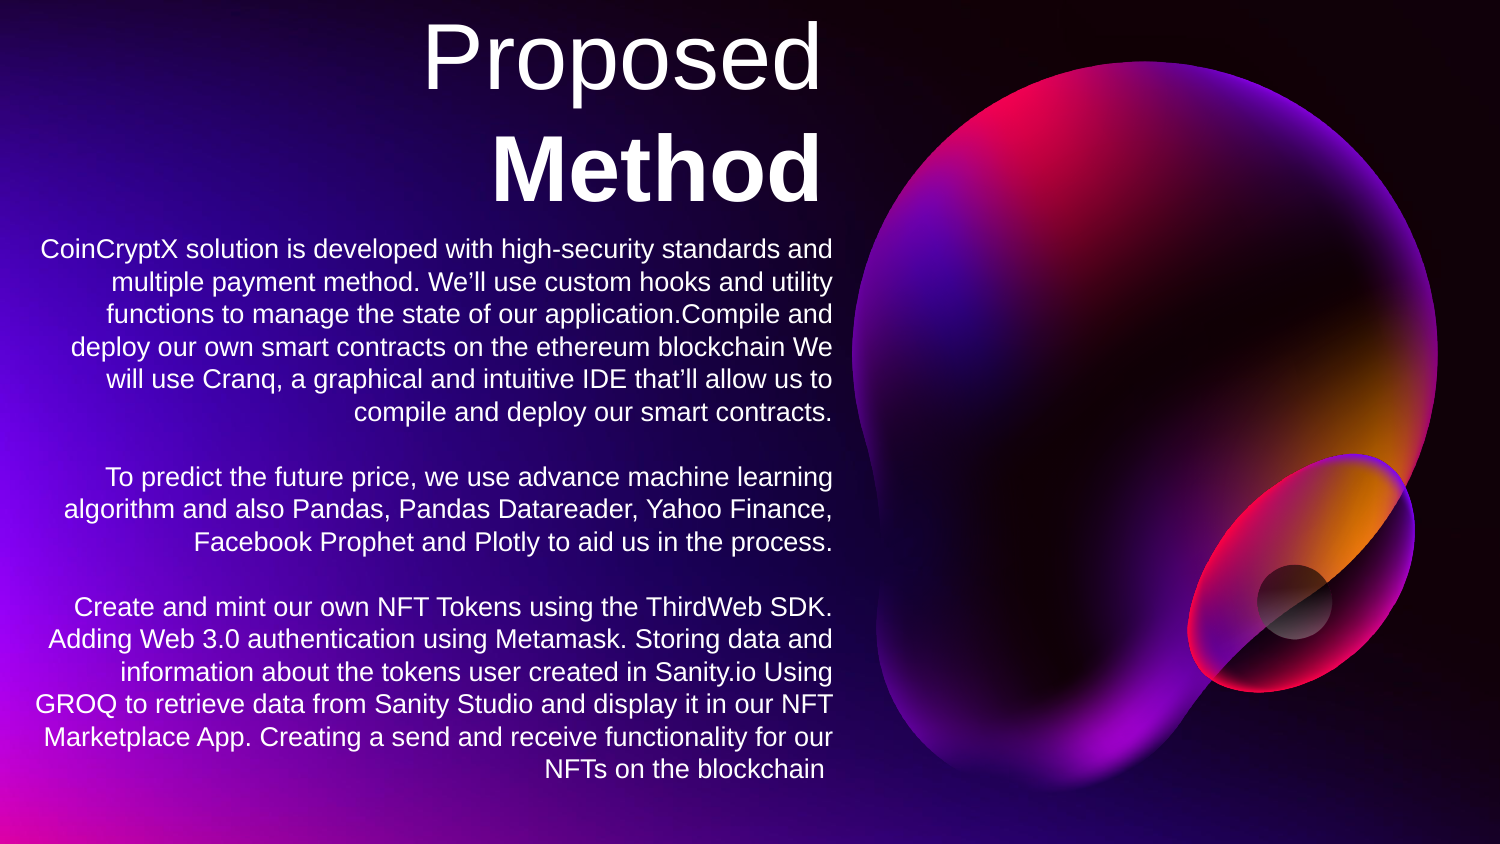

# Proposed Method
CoinCryptX solution is developed with high-security standards and multiple payment method. We’ll use custom hooks and utility functions to manage the state of our application.Compile and deploy our own smart contracts on the ethereum blockchain We will use Cranq, a graphical and intuitive IDE that’ll allow us to compile and deploy our smart contracts.

To predict the future price, we use advance machine learning algorithm and also Pandas, Pandas Datareader, Yahoo Finance, Facebook Prophet and Plotly to aid us in the process.

Create and mint our own NFT Tokens using the ThirdWeb SDK. Adding Web 3.0 authentication using Metamask. Storing data and information about the tokens user created in Sanity.io Using GROQ to retrieve data from Sanity Studio and display it in our NFT Marketplace App. Creating a send and receive functionality for our NFTs on the blockchain